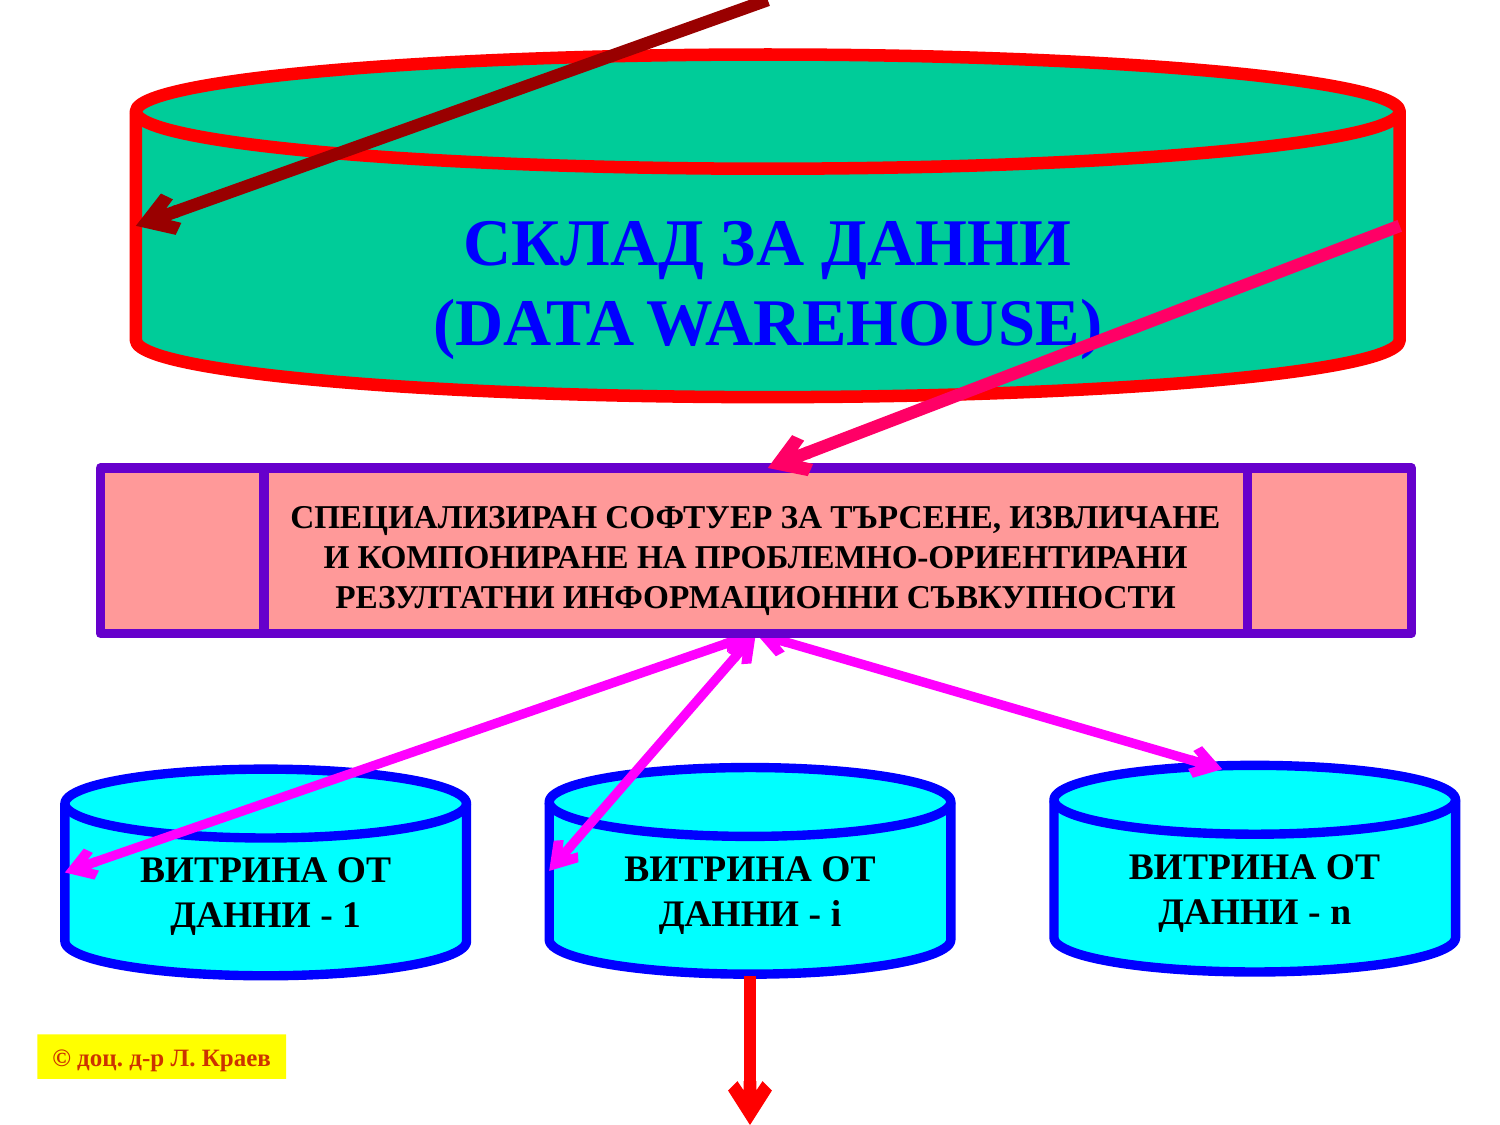

СКЛАД ЗА ДАННИ
(DATA WAREHOUSE)

СПЕЦИАЛИЗИРАН СОФТУЕР ЗА ТЪРСЕНЕ, ИЗВЛИЧАНЕ И КОМПОНИРАНЕ НА ПРОБЛЕМНО-ОРИЕНТИРАНИ РЕЗУЛТАТНИ ИНФОРМАЦИОННИ СЪВКУПНОСТИ
ВИТРИНА ОТ ДАННИ - n
ВИТРИНА ОТ ДАННИ - i
ВИТРИНА ОТ ДАННИ - 1
© доц. д-р Л. Краев